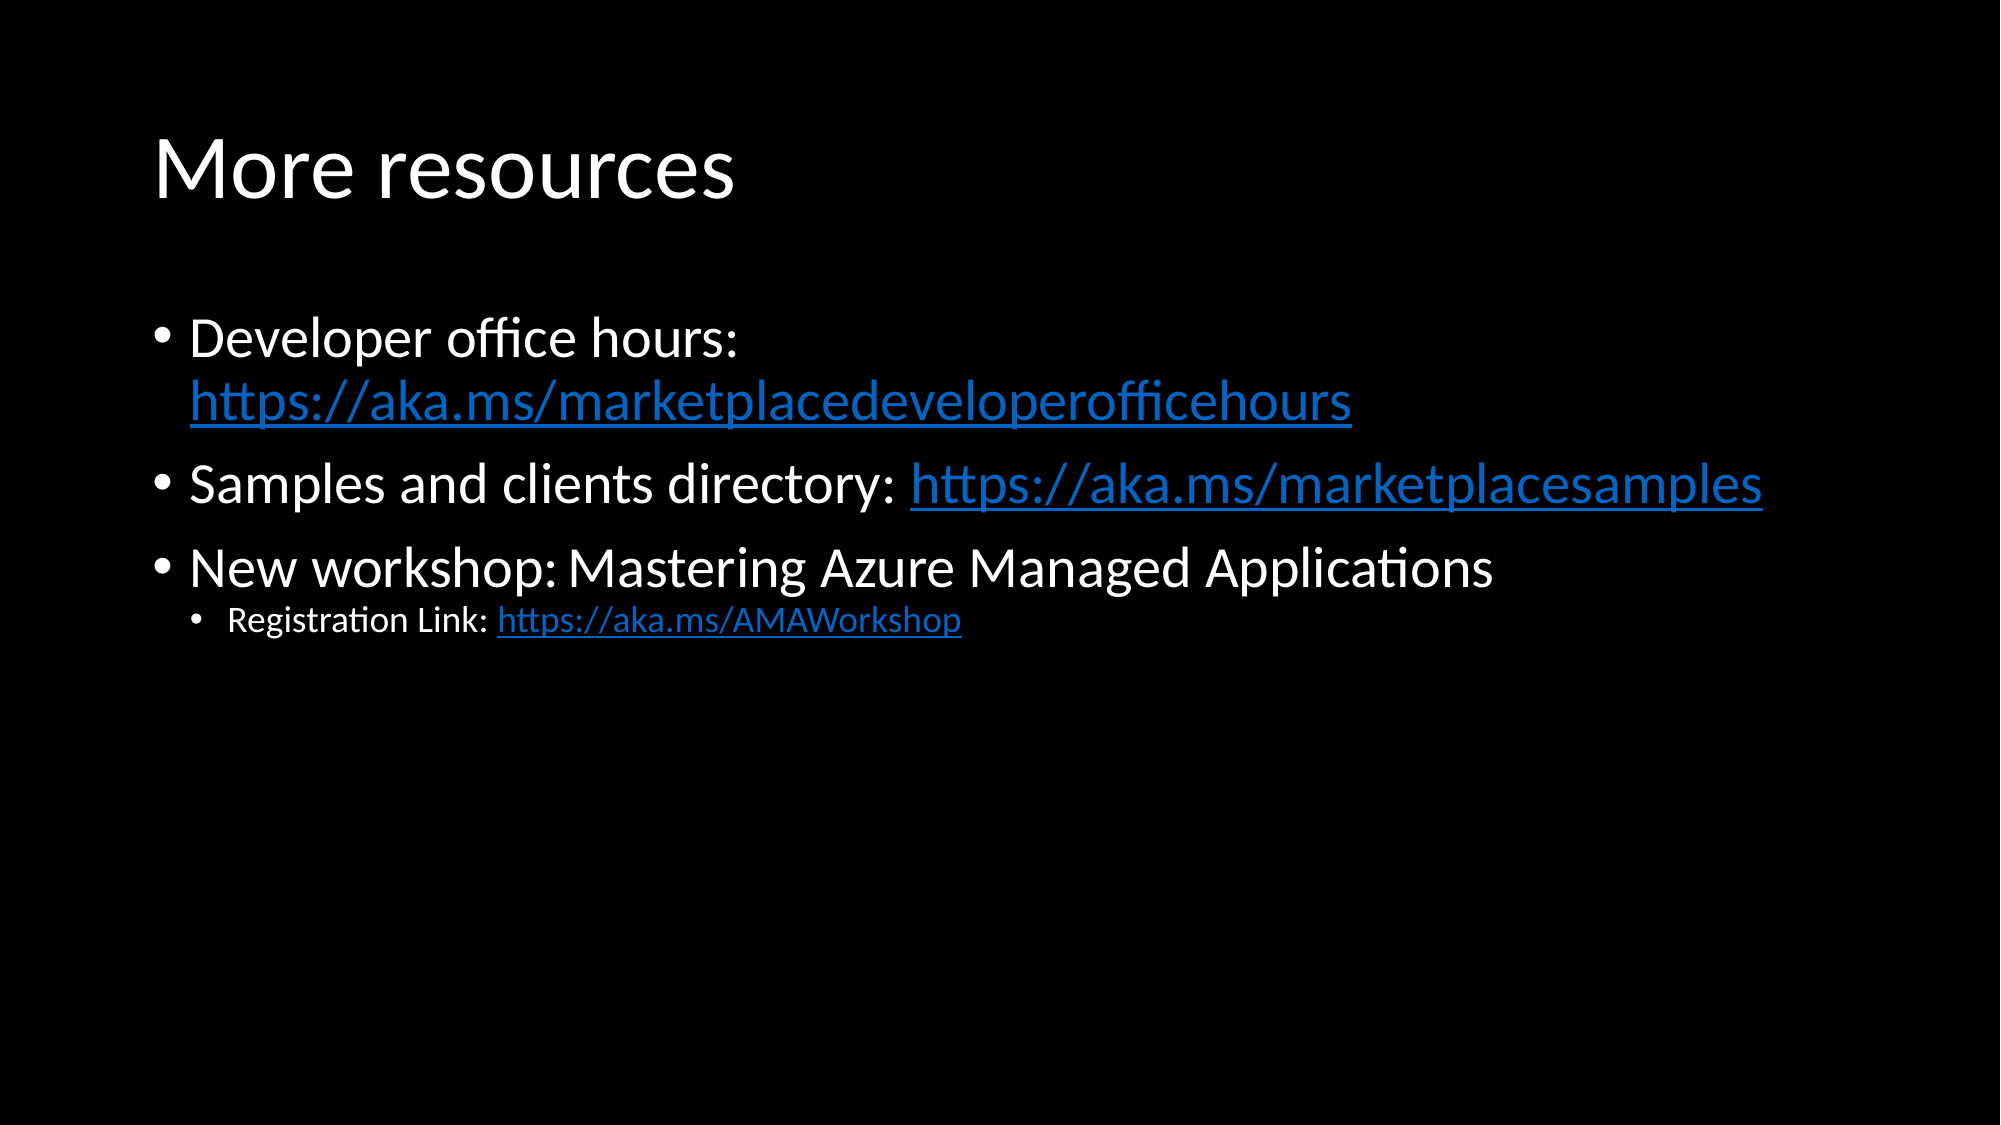

# More resources
Developer office hours: https://aka.ms/marketplacedeveloperofficehours
Samples and clients directory: https://aka.ms/marketplacesamples
New workshop: Mastering Azure Managed Applications
Registration Link: https://aka.ms/AMAWorkshop